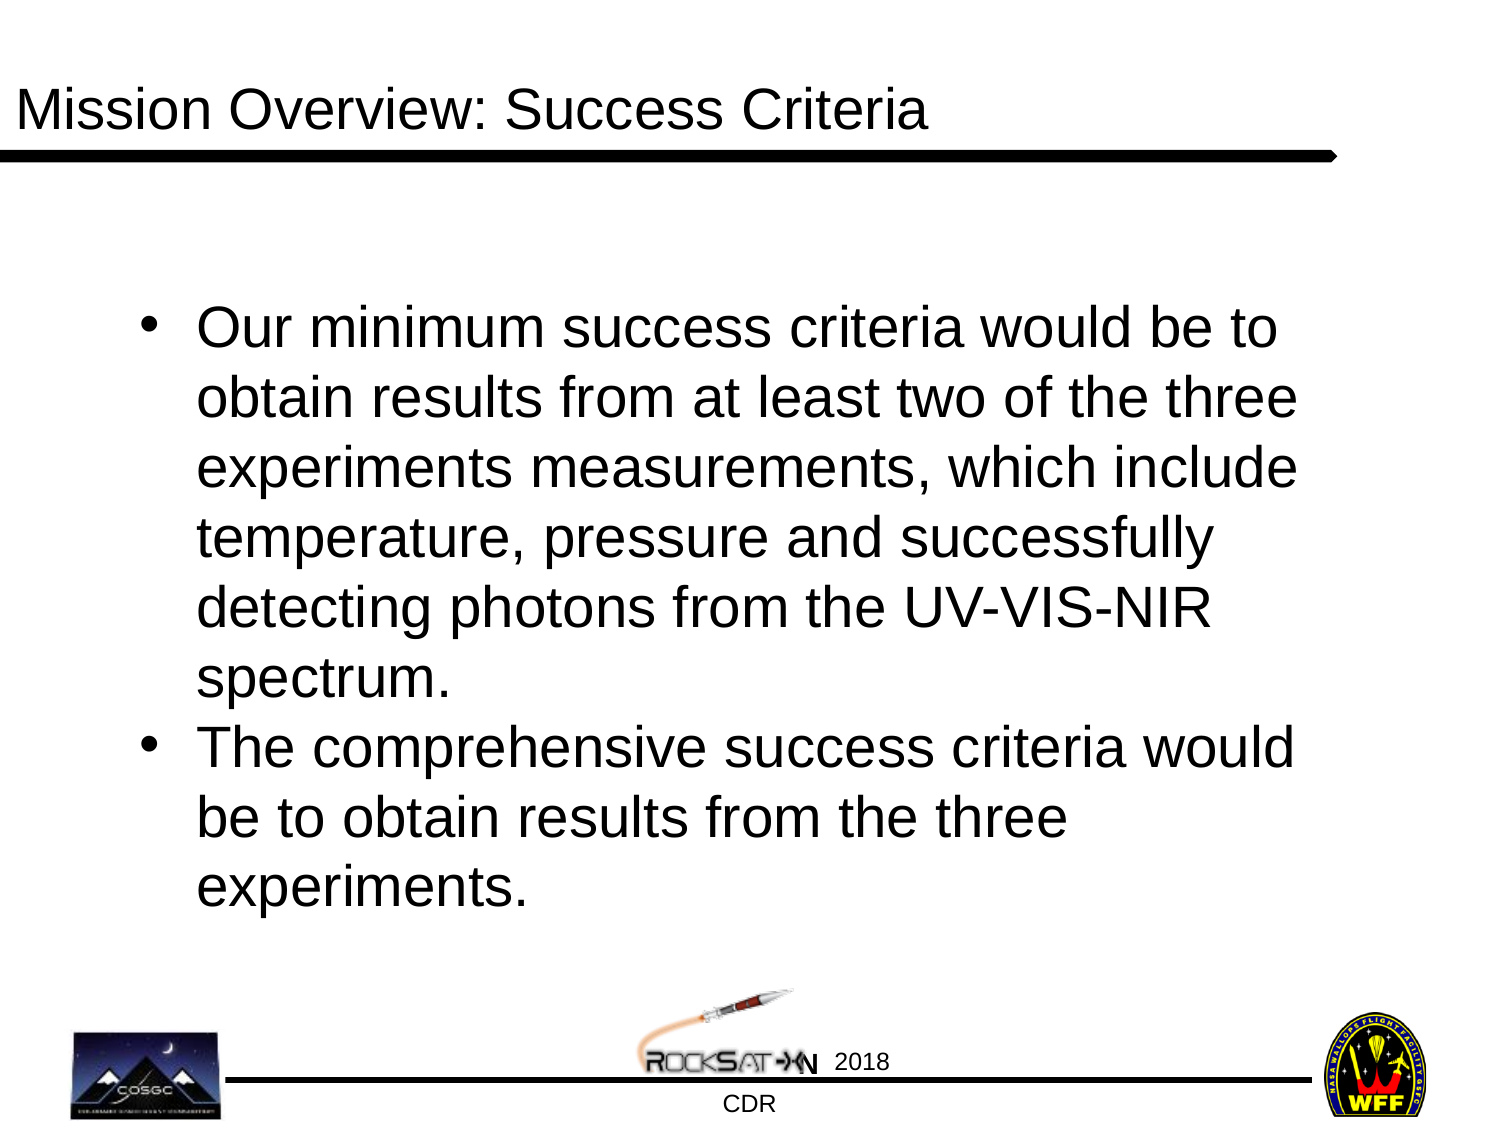

# Mission Overview: Success Criteria
Our minimum success criteria would be to obtain results from at least two of the three experiments measurements, which include temperature, pressure and successfully detecting photons from the UV-VIS-NIR spectrum.
The comprehensive success criteria would be to obtain results from the three experiments.